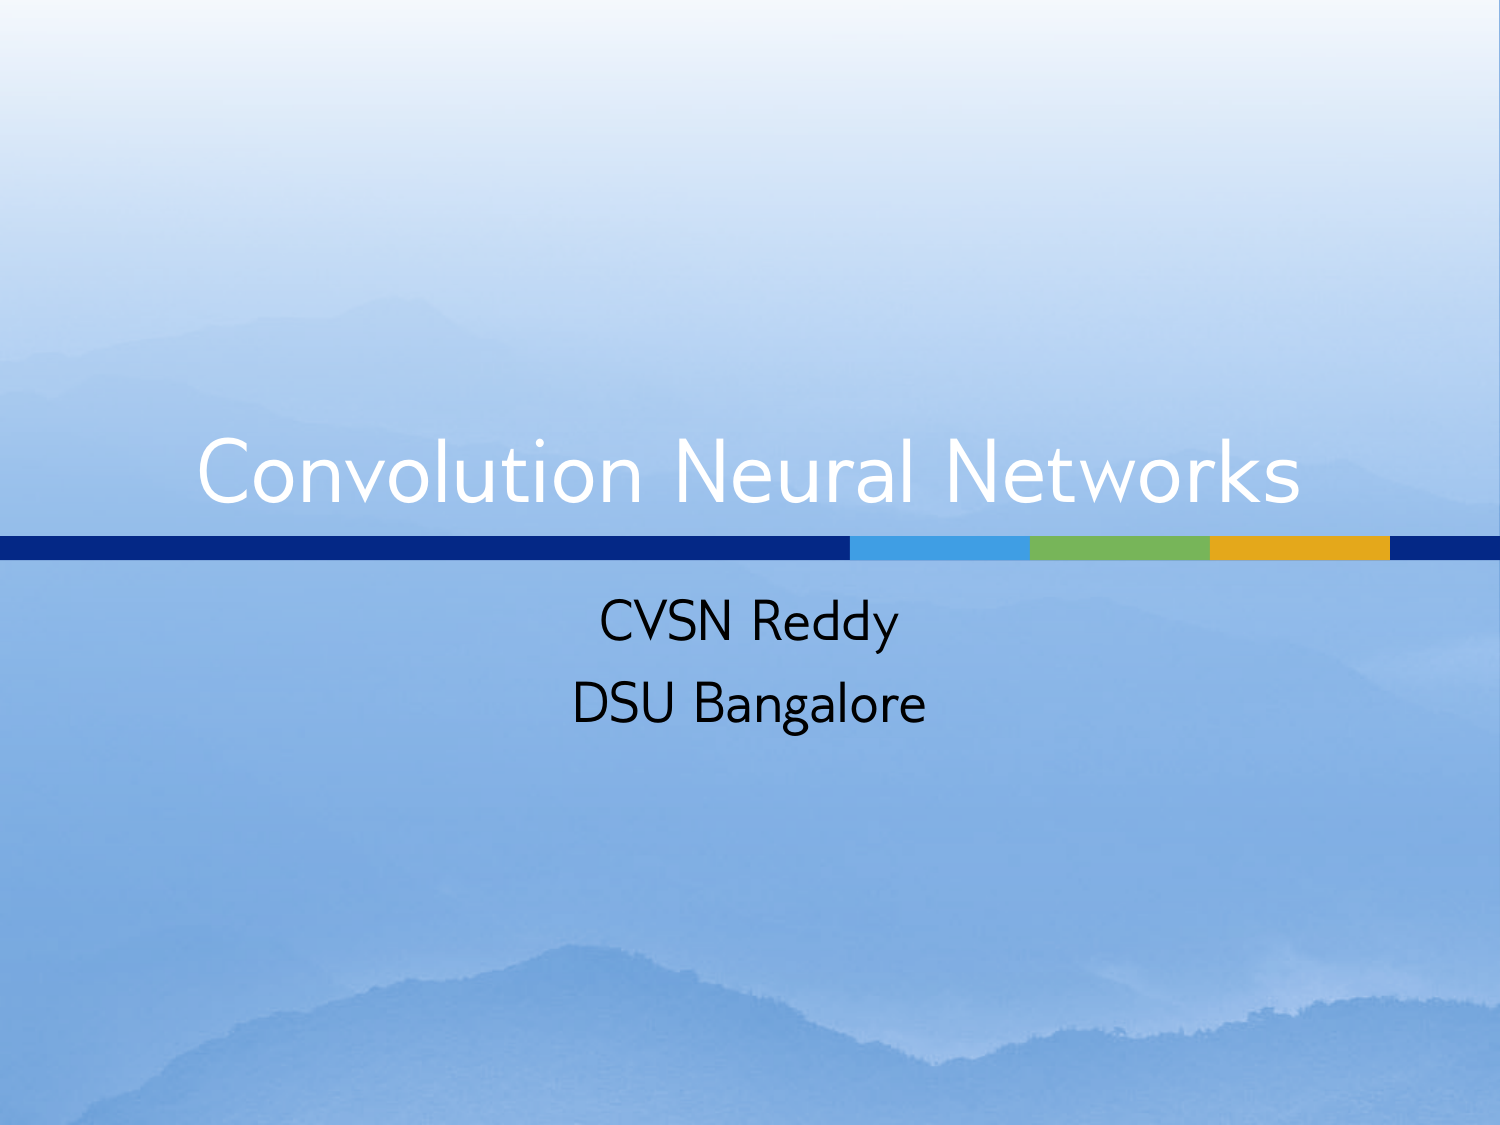

# Convolution Neural Networks
CVSN Reddy
DSU Bangalore